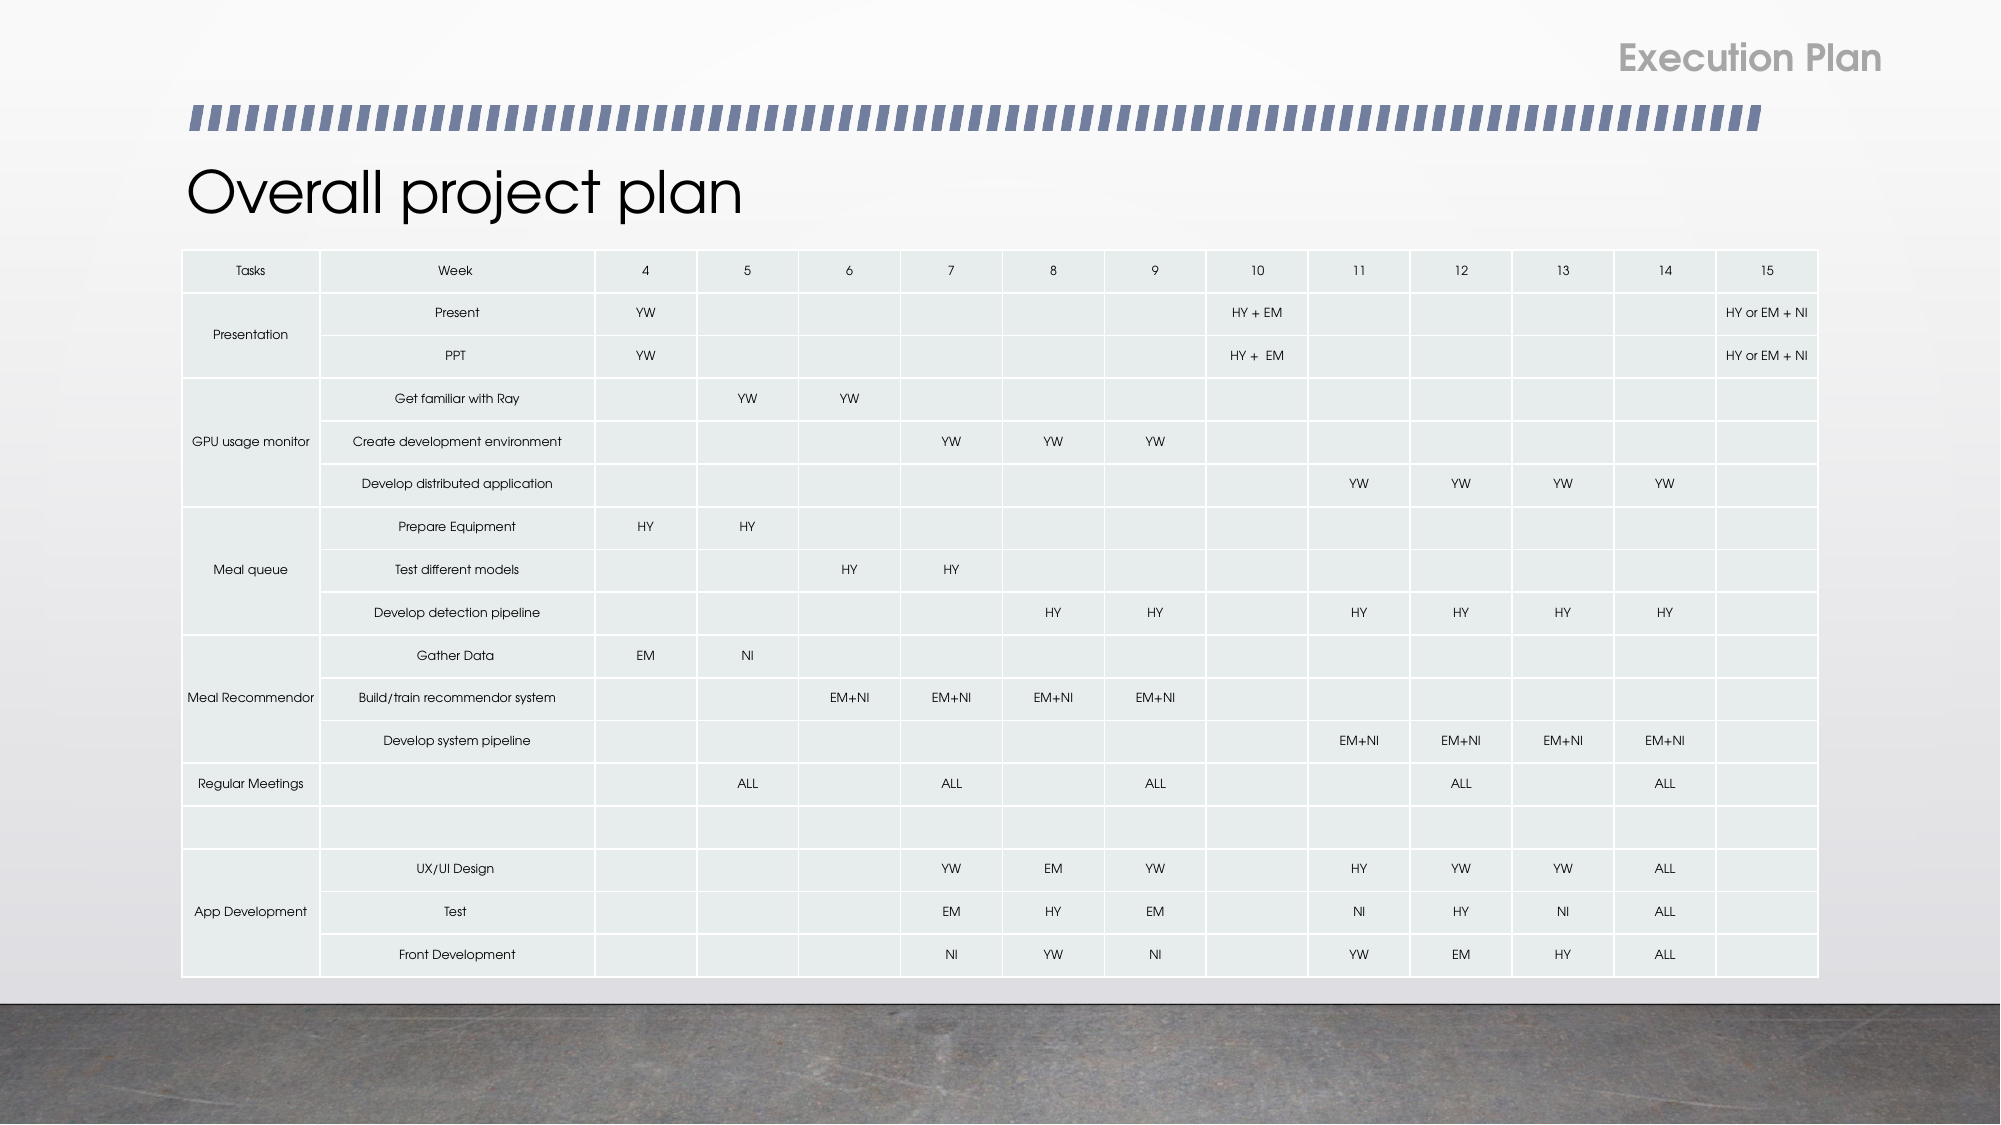

Execution Plan
Overall project plan
| Tasks | Week | 4 | 5 | 6 | 7 | 8 | 9 | 10 | 11 | 12 | 13 | 14 | 15 |
| --- | --- | --- | --- | --- | --- | --- | --- | --- | --- | --- | --- | --- | --- |
| Presentation | Present | YW |  |  |  |  |  | HY + EM |  |  |  |  | HY or EM + NI |
|  | PPT | YW |  |  |  |  |  | HY + EM |  |  |  |  | HY or EM + NI |
| GPU usage monitor | Get familiar with Ray |  | YW | YW |  |  |  |  |  |  |  |  |  |
|  | Create development environment |  |  |  | YW | YW | YW |  |  |  |  |  |  |
|  | Develop distributed application |  |  |  |  |  |  |  | YW | YW | YW | YW |  |
| Meal queue | Prepare Equipment | HY | HY |  |  |  |  |  |  |  |  |  |  |
|  | Test different models |  |  | HY | HY |  |  |  |  |  |  |  |  |
|  | Develop detection pipeline |  |  |  |  | HY | HY |  | HY | HY | HY | HY |  |
| Meal Recommendor | Gather Data | EM | NI |  |  |  |  |  |  |  |  |  |  |
|  | Build/train recommendor system |  |  | EM+NI | EM+NI | EM+NI | EM+NI |  |  |  |  |  |  |
|  | Develop system pipeline |  |  |  |  |  |  |  | EM+NI | EM+NI | EM+NI | EM+NI |  |
| Regular Meetings |  |  | ALL |  | ALL |  | ALL |  |  | ALL |  | ALL |  |
|  |  |  |  |  |  |  |  |  |  |  |  |  |  |
| App Development | UX/UI Design |  |  |  | YW | EM | YW |  | HY | YW | YW | ALL |  |
|  | Test |  |  |  | EM | HY | EM |  | NI | HY | NI | ALL |  |
|  | Front Development |  |  |  | NI | YW | NI |  | YW | EM | HY | ALL |  |